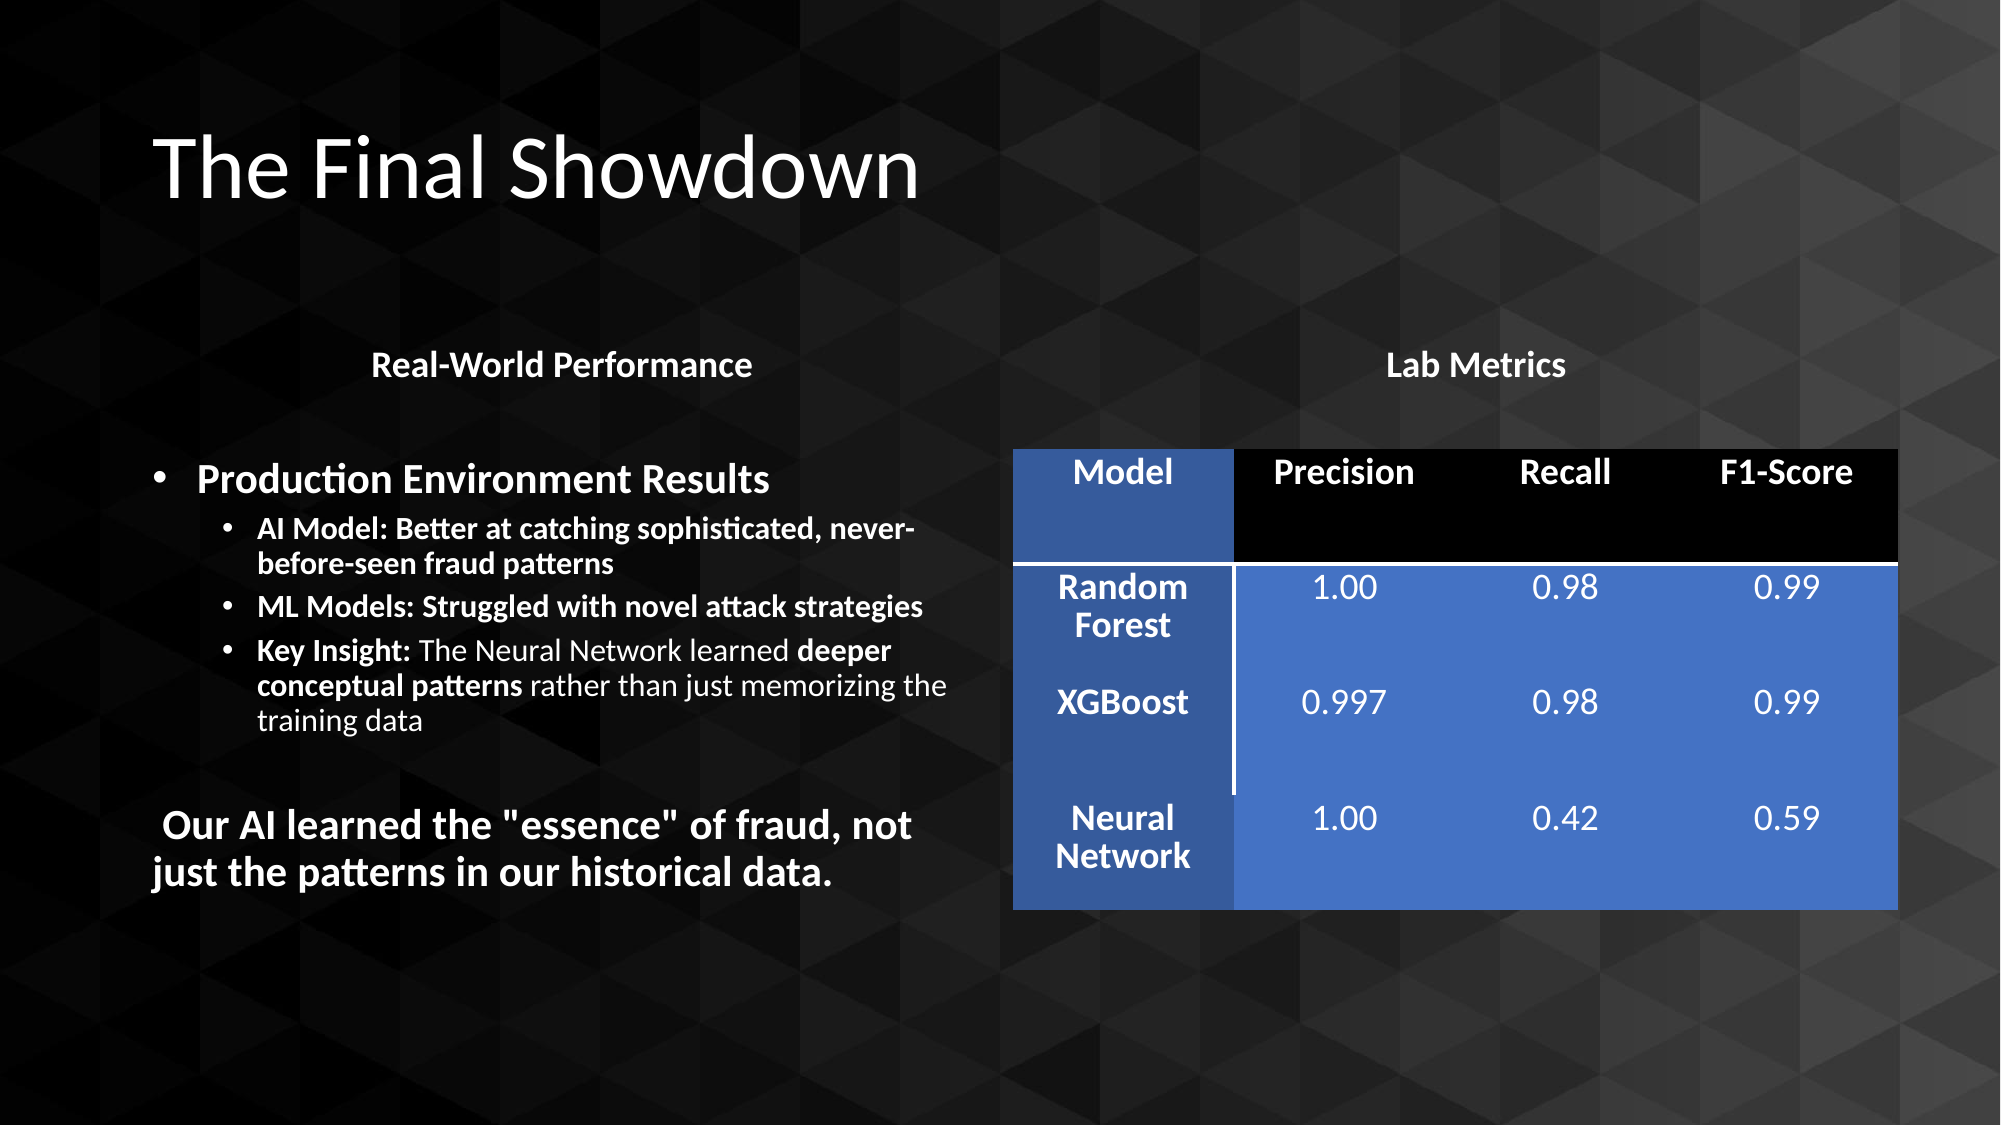

# The Final Showdown
Real-World Performance
Lab Metrics
 Production Environment Results
AI Model: Better at catching sophisticated, never-before-seen fraud patterns
ML Models: Struggled with novel attack strategies
Key Insight: The Neural Network learned deeper conceptual patterns rather than just memorizing the training data
 Our AI learned the "essence" of fraud, not just the patterns in our historical data.
| Model | Precision | Recall | F1-Score |
| --- | --- | --- | --- |
| Random Forest | 1.00 | 0.98 | 0.99 |
| XGBoost | 0.997 | 0.98 | 0.99 |
| Neural Network | 1.00 | 0.42 | 0.59 |